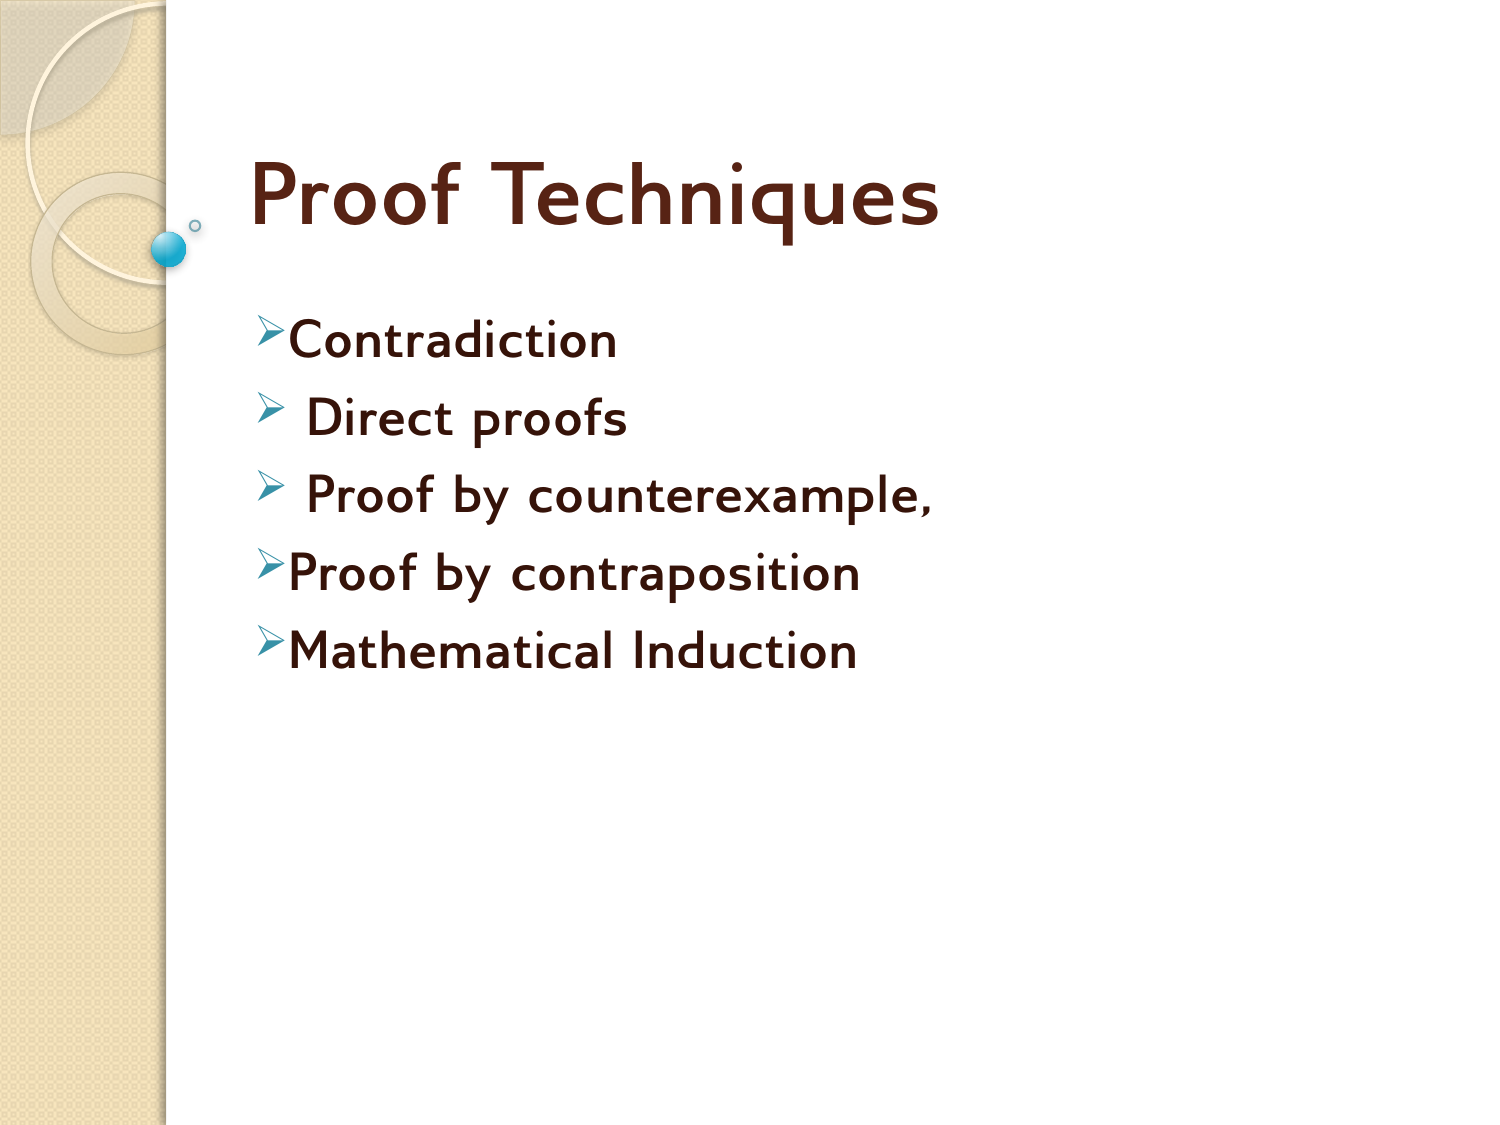

# Proof Techniques
Contradiction
 Direct proofs
 Proof by counterexample,
Proof by contraposition
Mathematical Induction